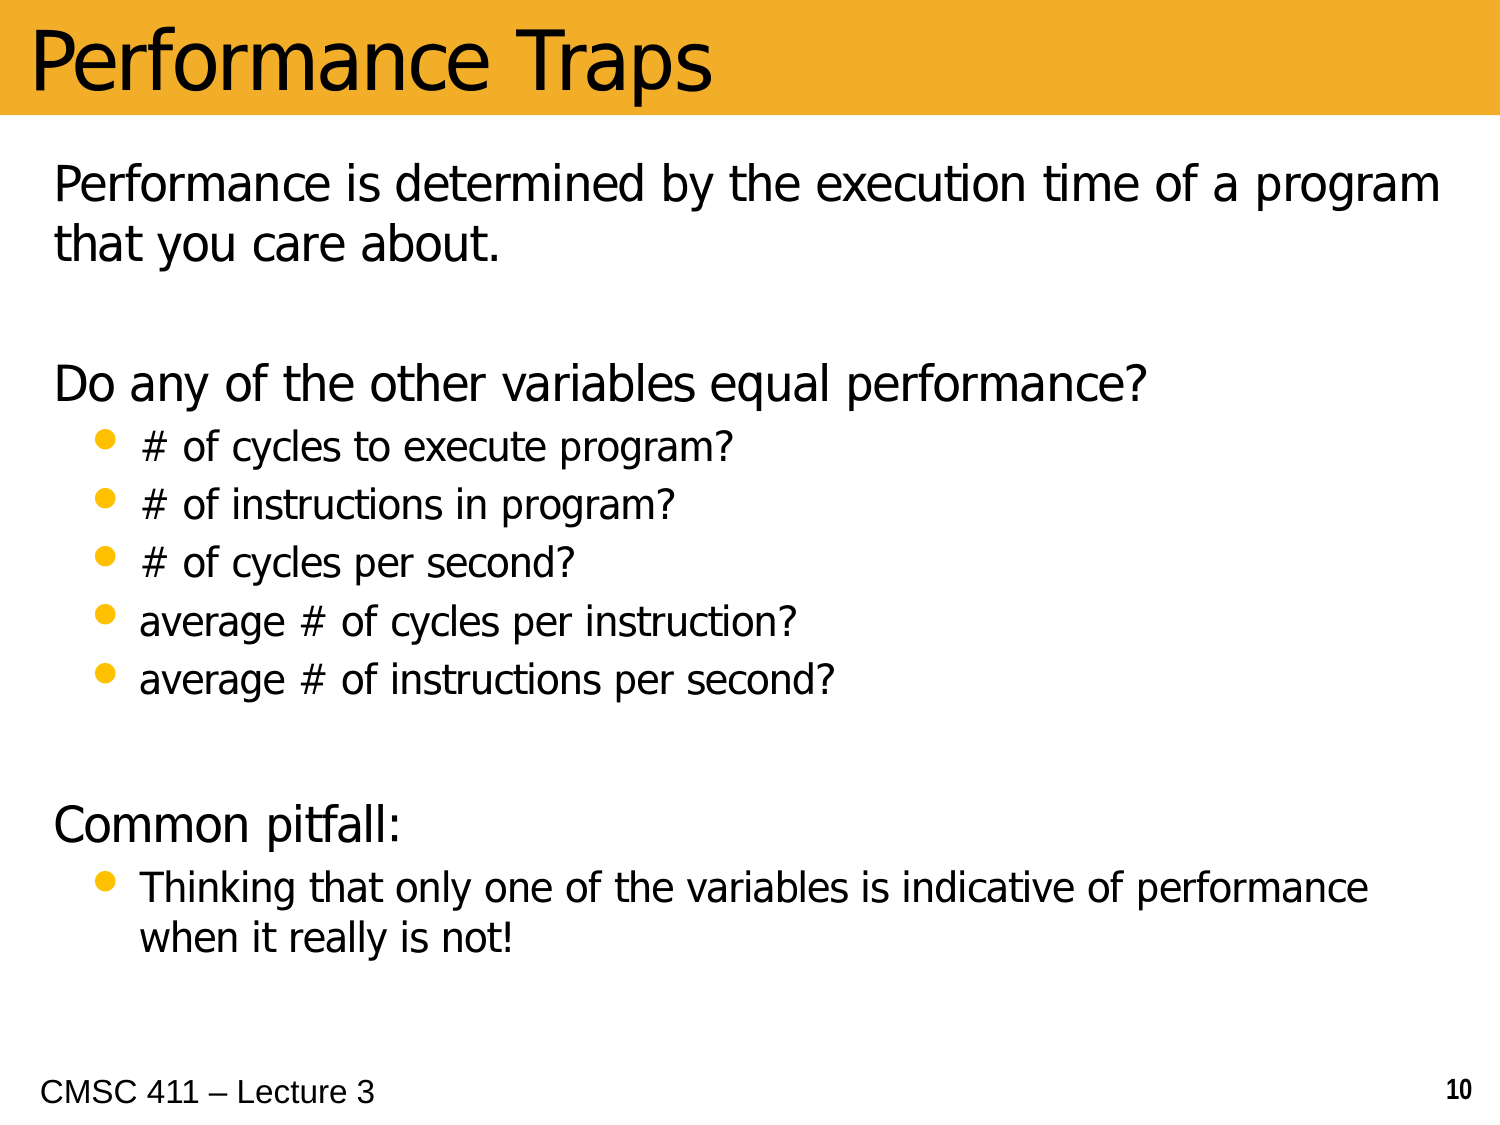

# Performance Traps
Performance is determined by the execution time of a program that you care about.

Do any of the other variables equal performance?
# of cycles to execute program?
# of instructions in program?
# of cycles per second?
average # of cycles per instruction?
average # of instructions per second?

Common pitfall:
Thinking that only one of the variables is indicative of performance when it really is not!
10